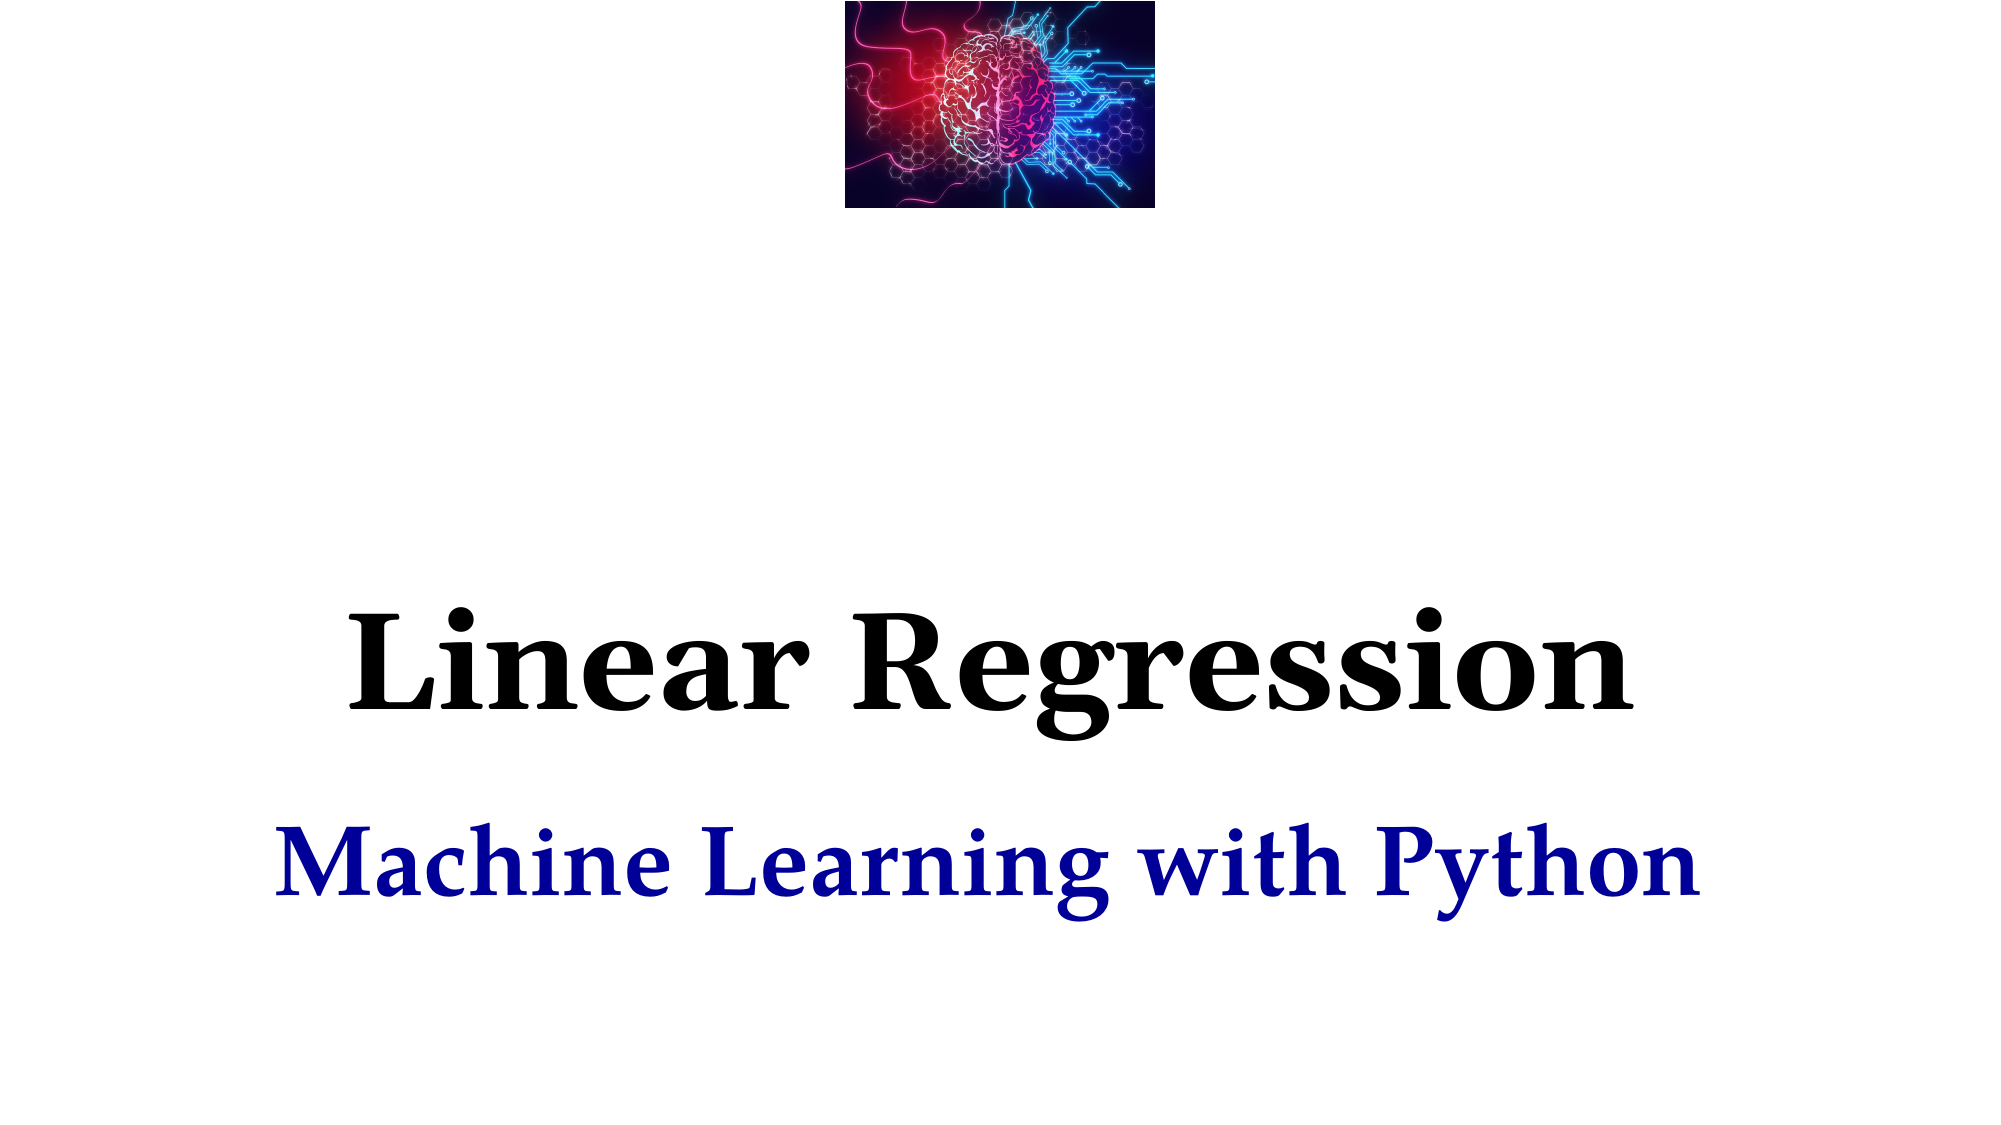

# Linear Regression
Machine Learning with Python